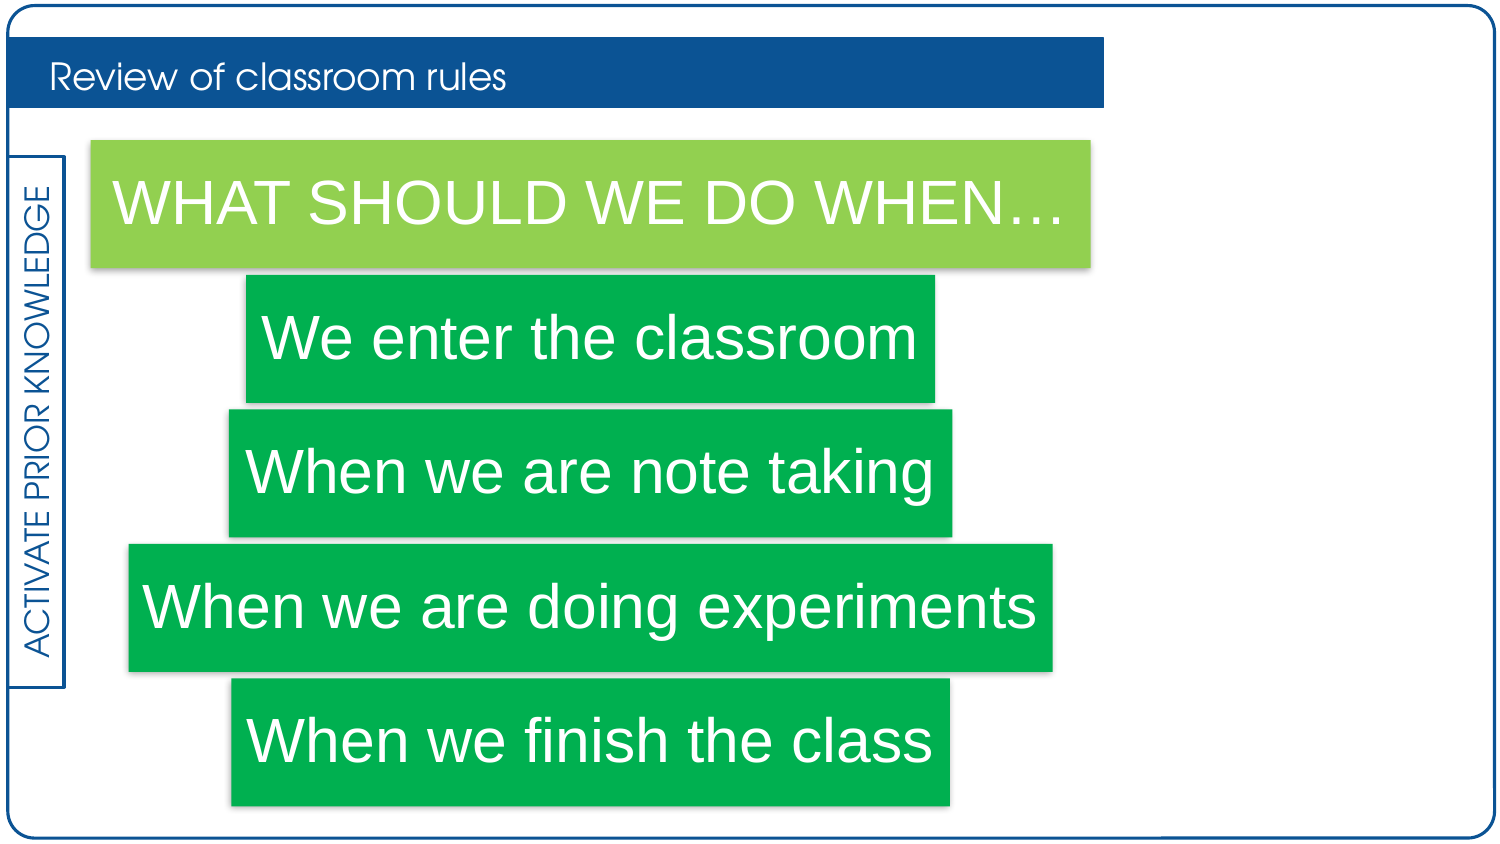

Review of classroom rules

WHAT SHOULD WE DO WHEN…
We enter the classroom
When we are note taking
When we are doing experiments
When we finish the class